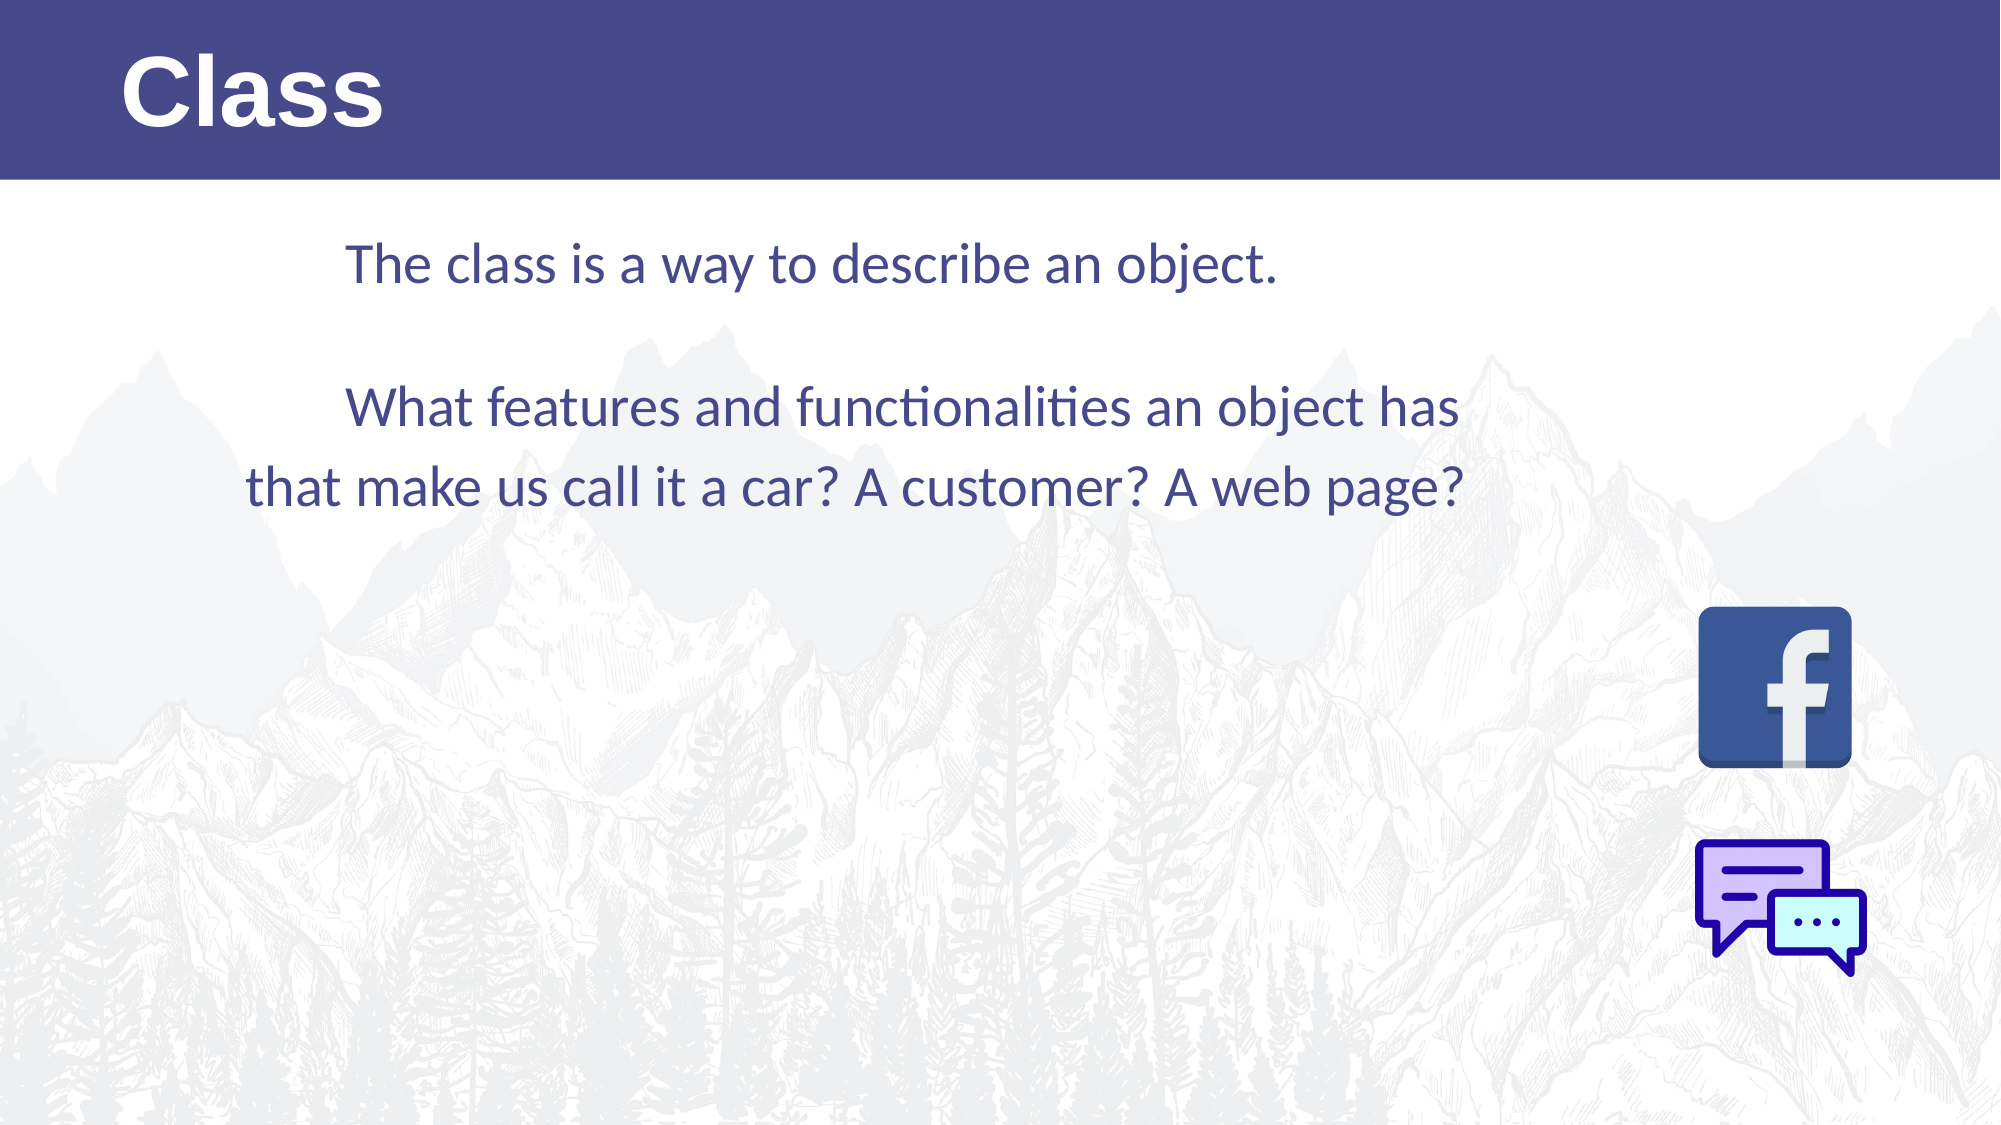

Class
The class is a way to describe an object.
What features and functionalities an object has that make us call it a car? A customer? A web page?